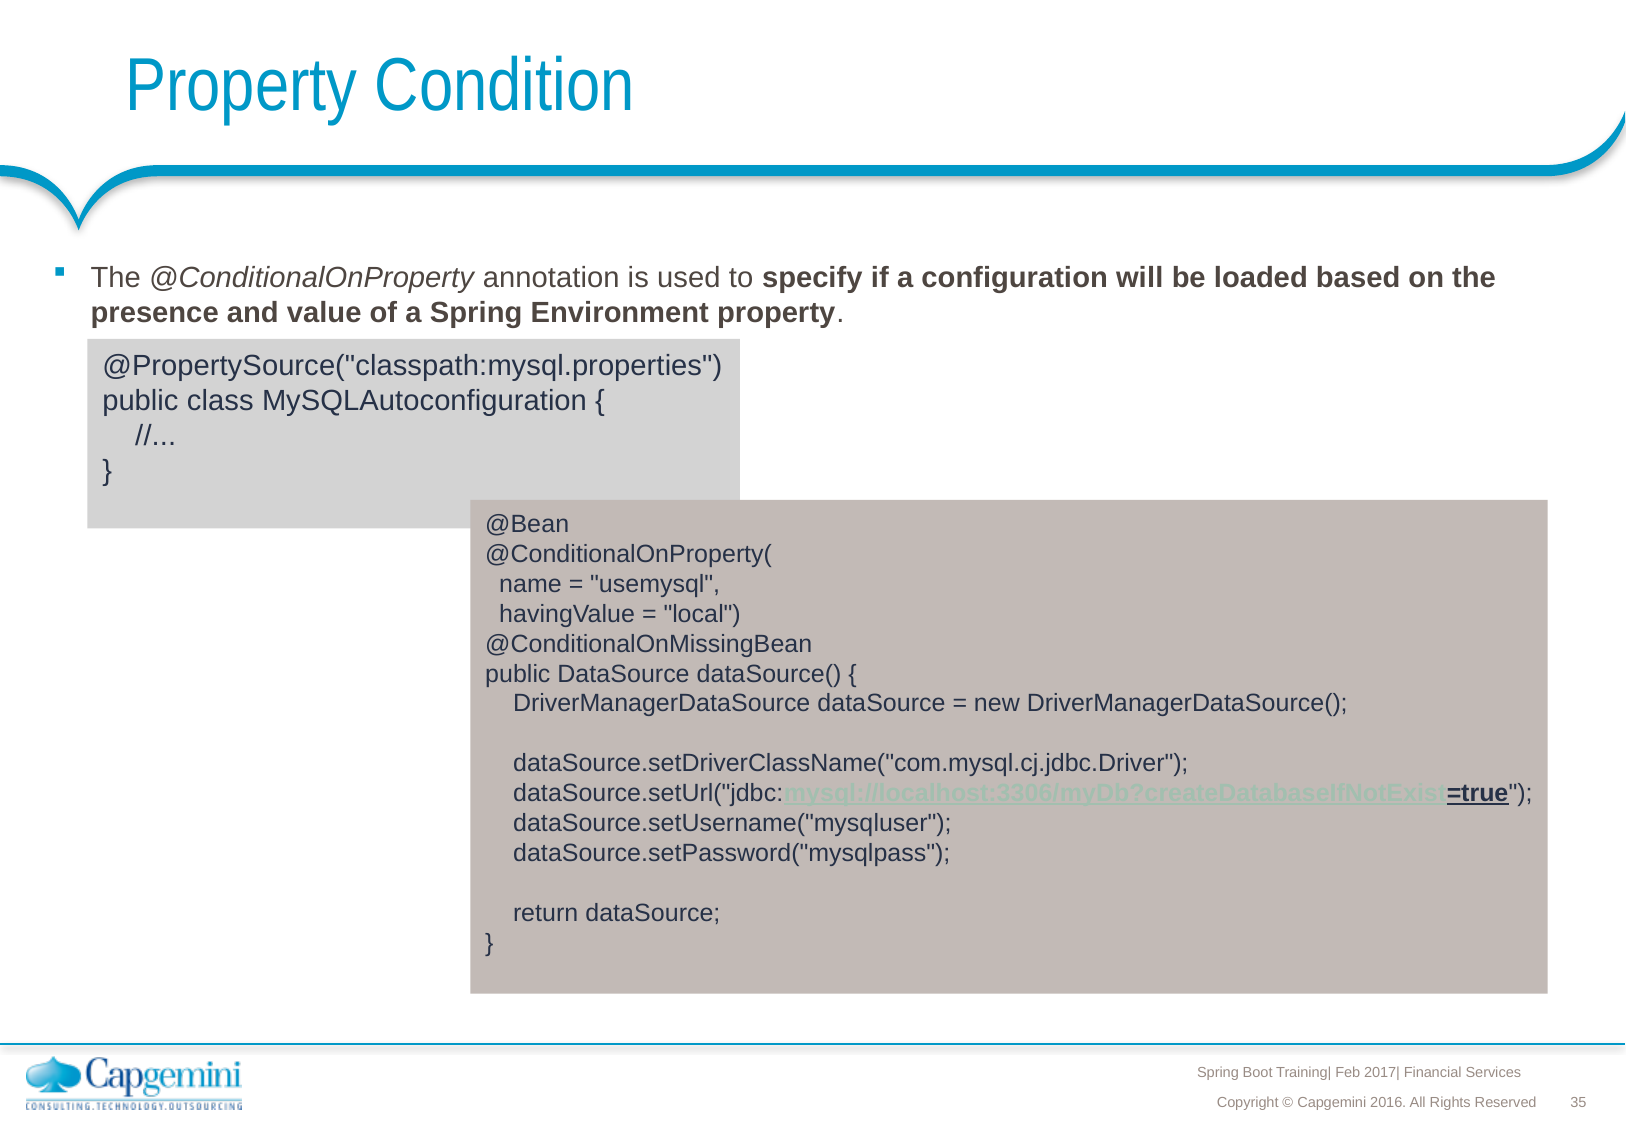

# Property Condition
The @ConditionalOnProperty annotation is used to specify if a configuration will be loaded based on the presence and value of a Spring Environment property.
@PropertySource("classpath:mysql.properties")
public class MySQLAutoconfiguration {
    //...
}

@Bean
@ConditionalOnProperty(
  name = "usemysql",
  havingValue = "local")
@ConditionalOnMissingBean
public DataSource dataSource() {
    DriverManagerDataSource dataSource = new DriverManagerDataSource();

    dataSource.setDriverClassName("com.mysql.cj.jdbc.Driver");
    dataSource.setUrl("jdbc:mysql://localhost:3306/myDb?createDatabaseIfNotExist=true");
    dataSource.setUsername("mysqluser");
    dataSource.setPassword("mysqlpass");

    return dataSource;
}